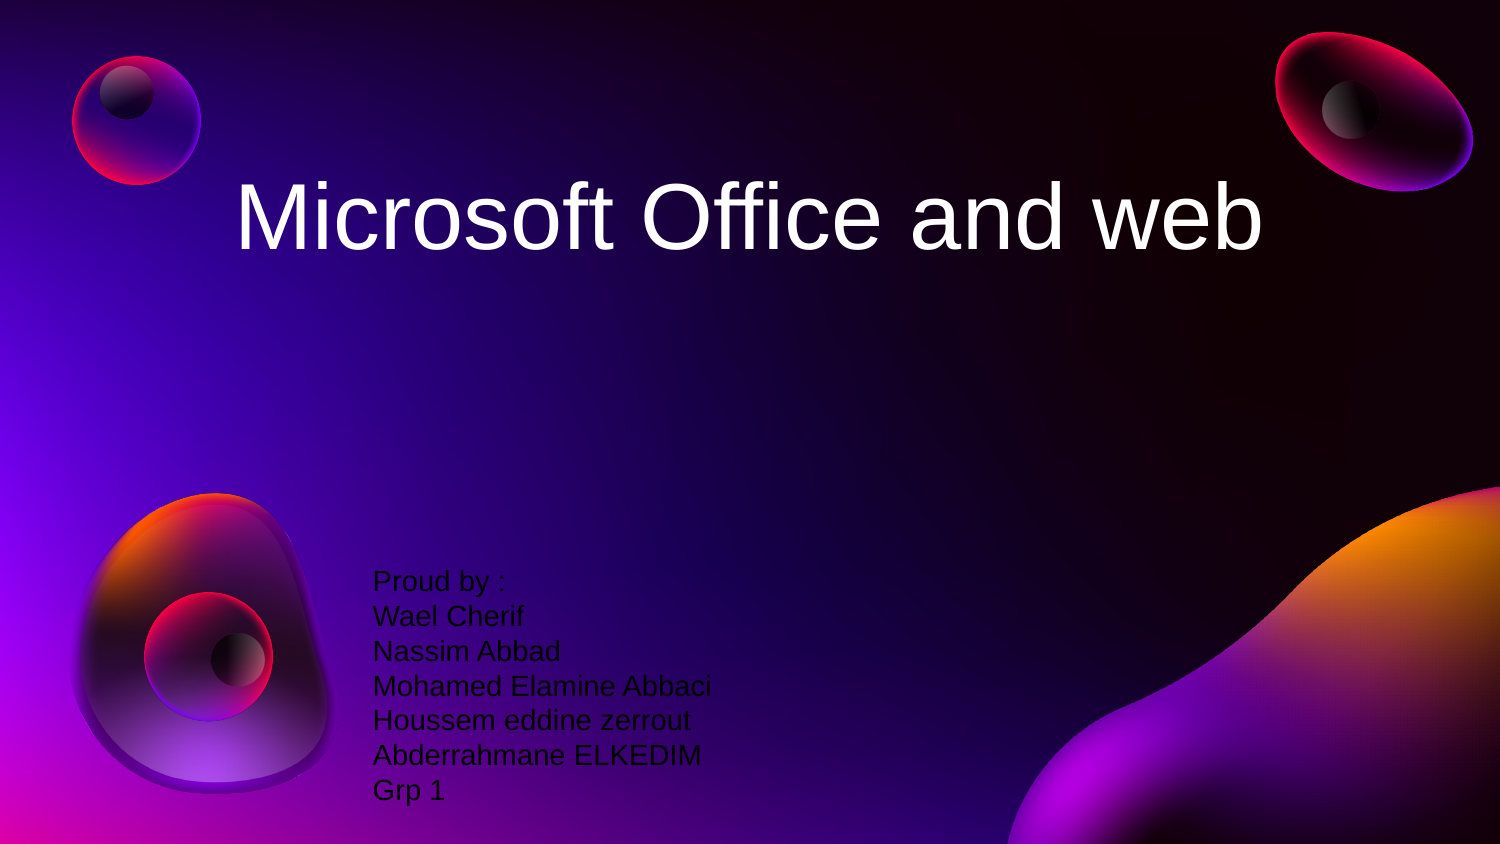

# Microsoft Office and web
Proud by :
Wael Cherif
Nassim Abbad
Mohamed Elamine Abbaci
Houssem eddine zerrout
Abderrahmane ELKEDIM
Grp 1